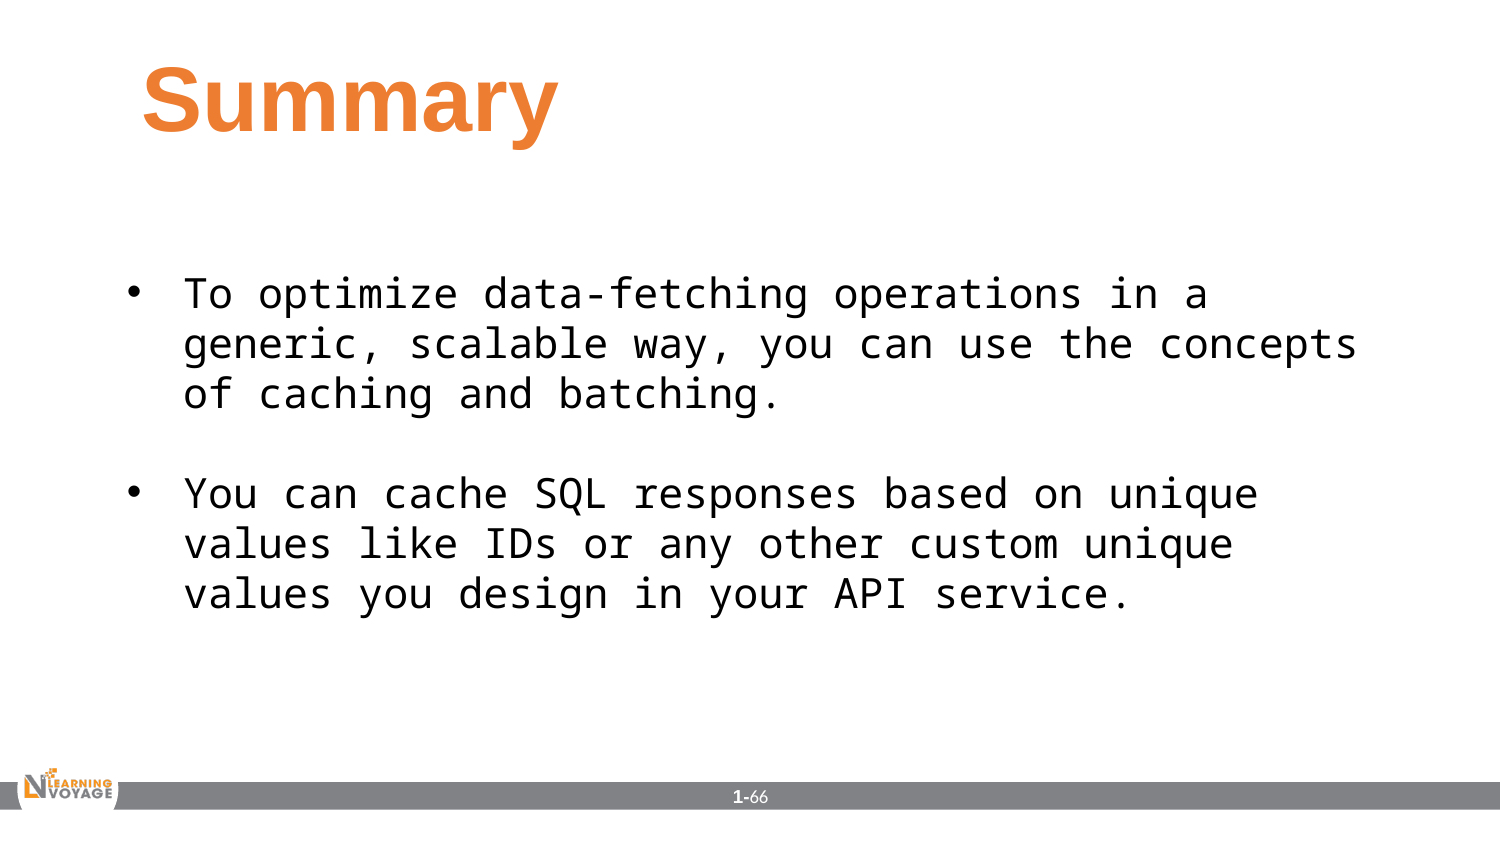

Summary
To optimize data-fetching operations in a generic, scalable way, you can use the concepts of caching and batching.

You can cache SQL responses based on unique values like IDs or any other custom unique values you design in your API service.
1-66